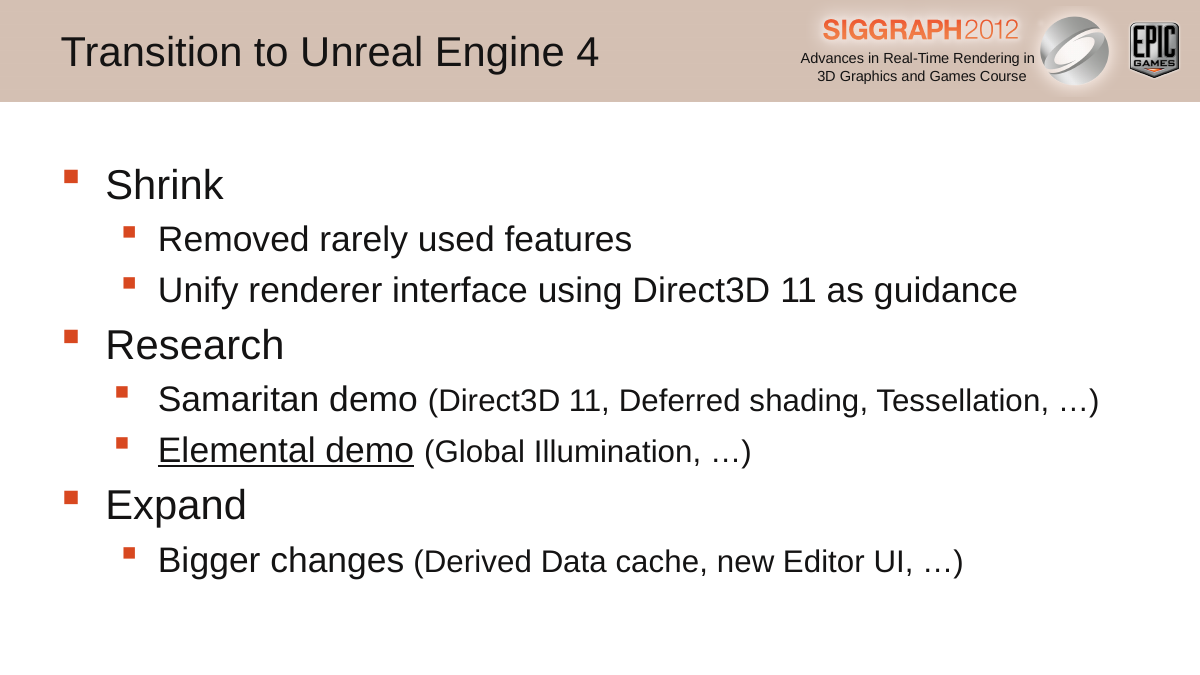

Transition to Unreal Engine 4
Shrink
Removed rarely used features
Unify renderer interface using Direct3D 11 as guidance
Research
Samaritan demo (Direct3D 11, Deferred shading, Tessellation, …)
Elemental demo (Global Illumination, …)
Expand
Bigger changes (Derived Data cache, new Editor UI, …)